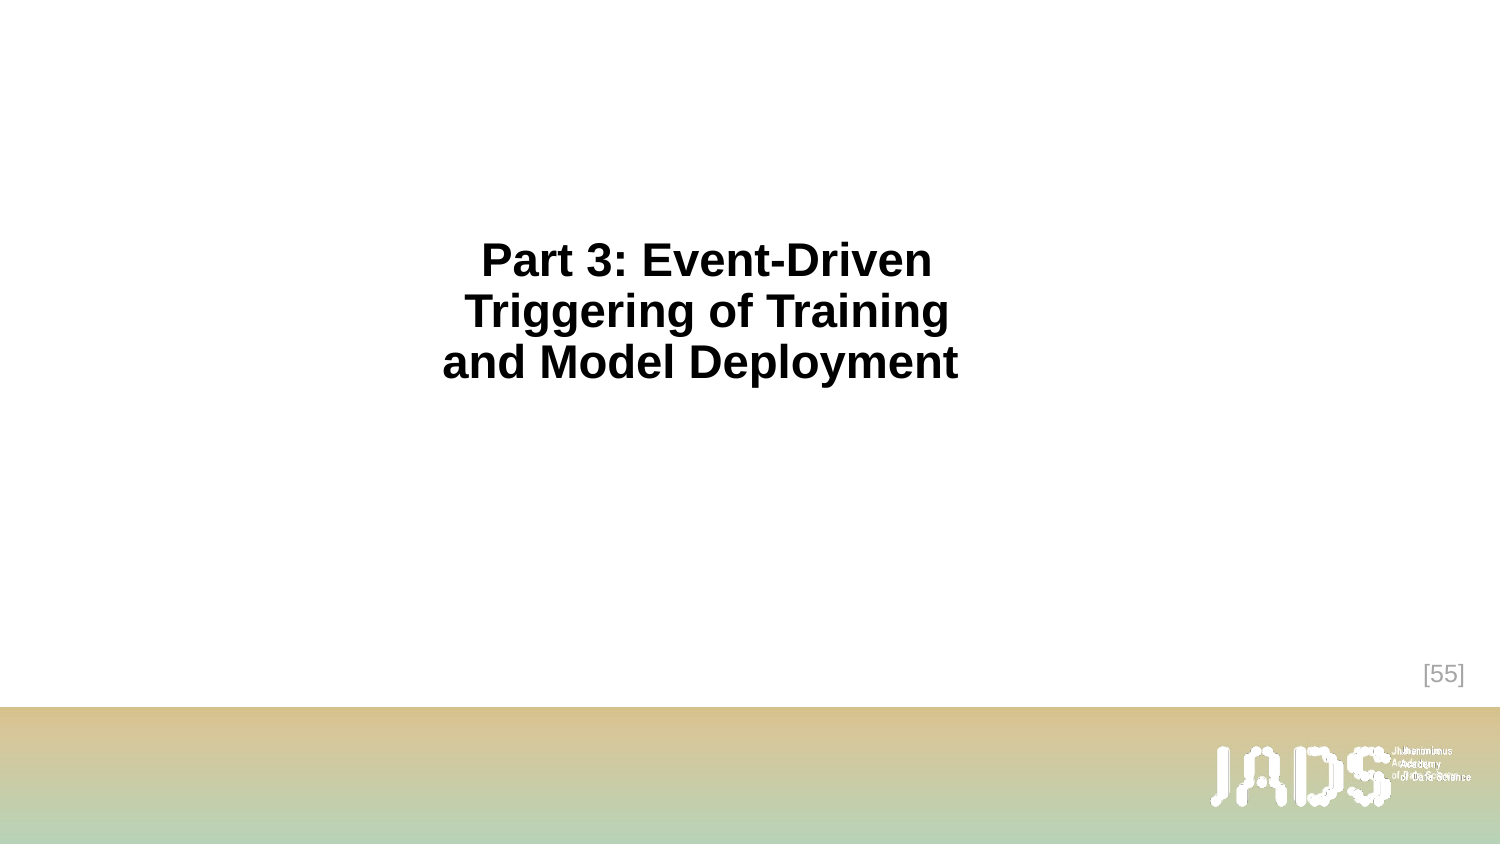

# Part 3: Event-Driven Triggering of Training and Model Deployment
[55]